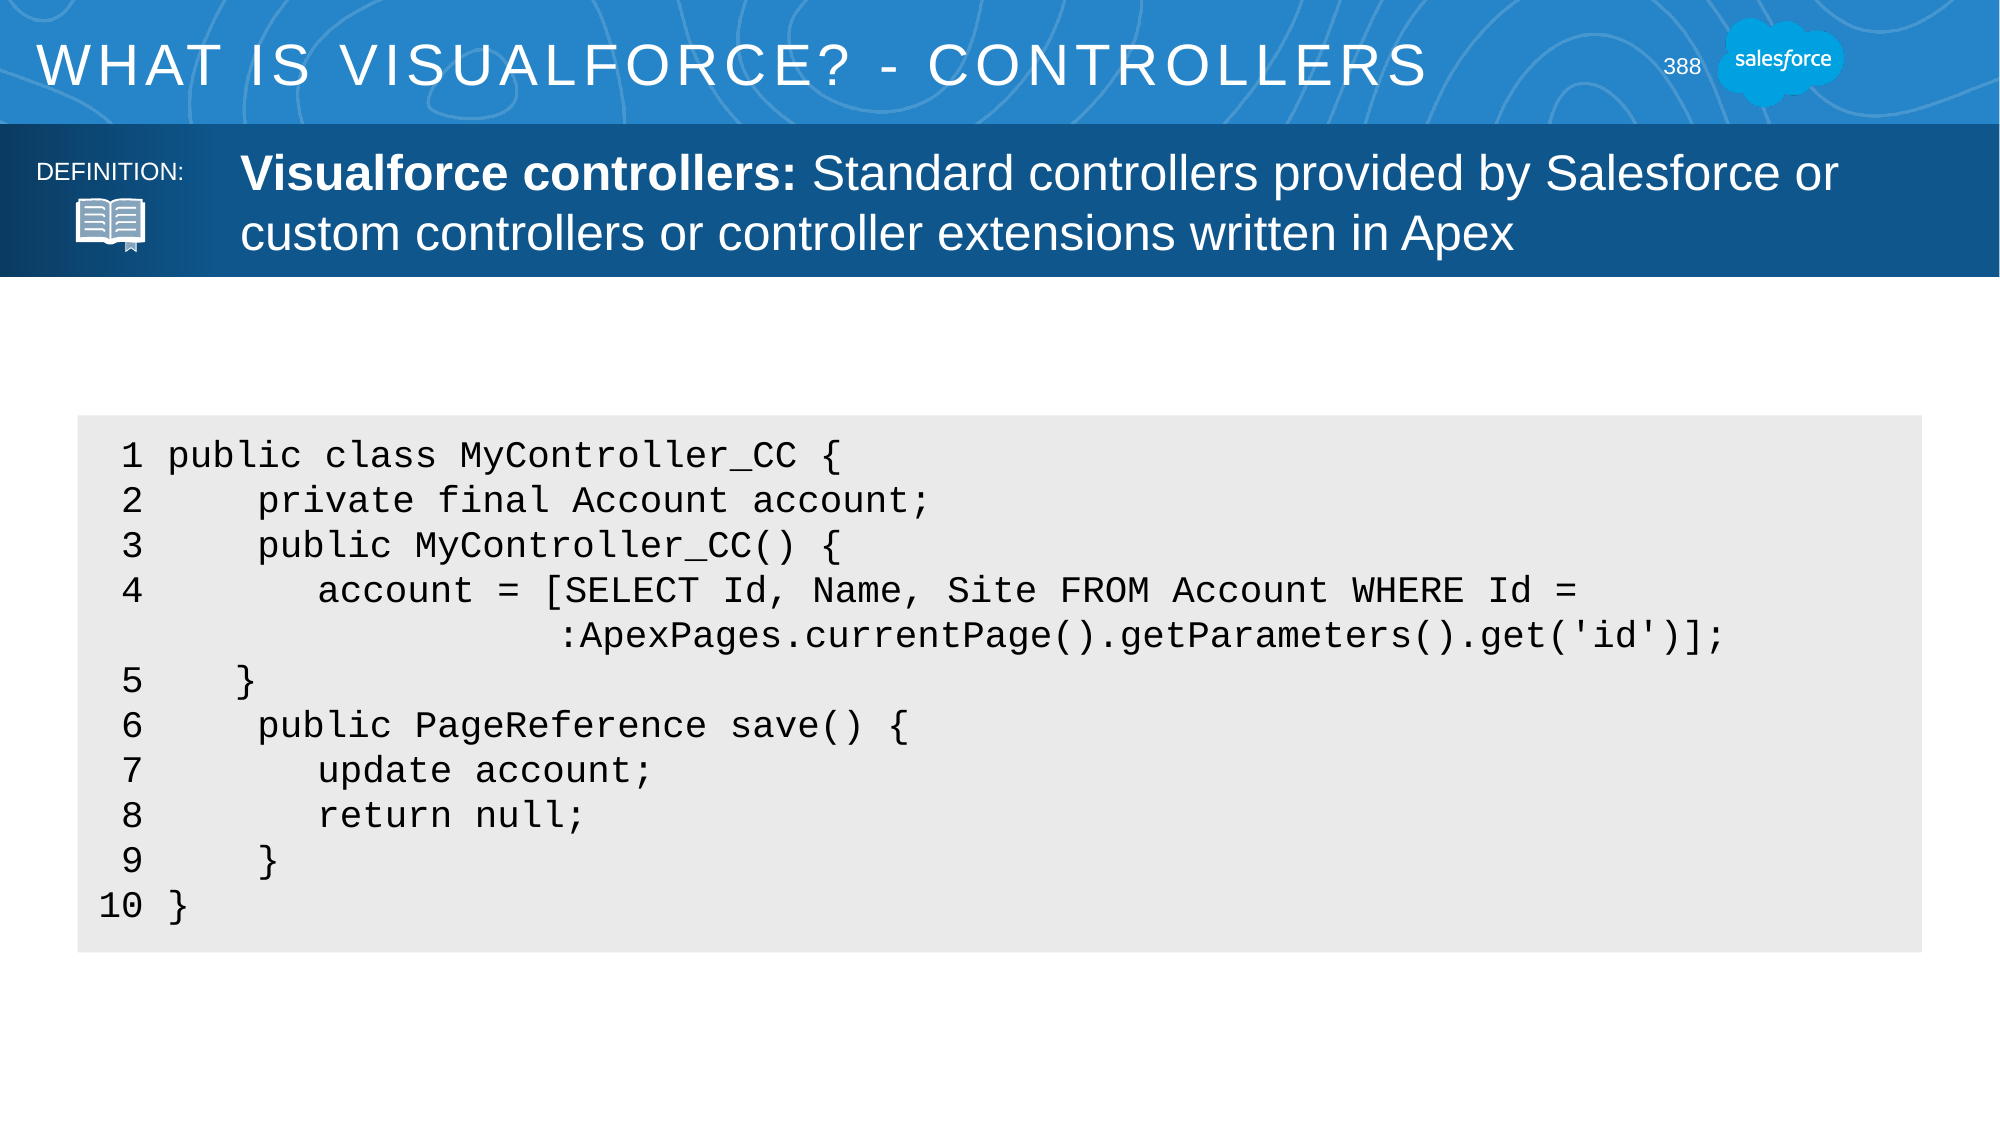

# What is Visualforce? - Controllers
388
Visualforce controllers: Standard controllers provided by Salesforce or custom controllers or controller extensions written in Apex
DEFINITION:

public class MyController_CC {
    private final Account account;
    public MyController_CC() {
	account = [SELECT Id, Name, Site FROM Account WHERE Id = 				    :ApexPages.currentPage().getParameters().get('id')];
   }
    public PageReference save() {
	update account;
	return null;
    }
}
1
2
3
4

5
6
7
8
9
10